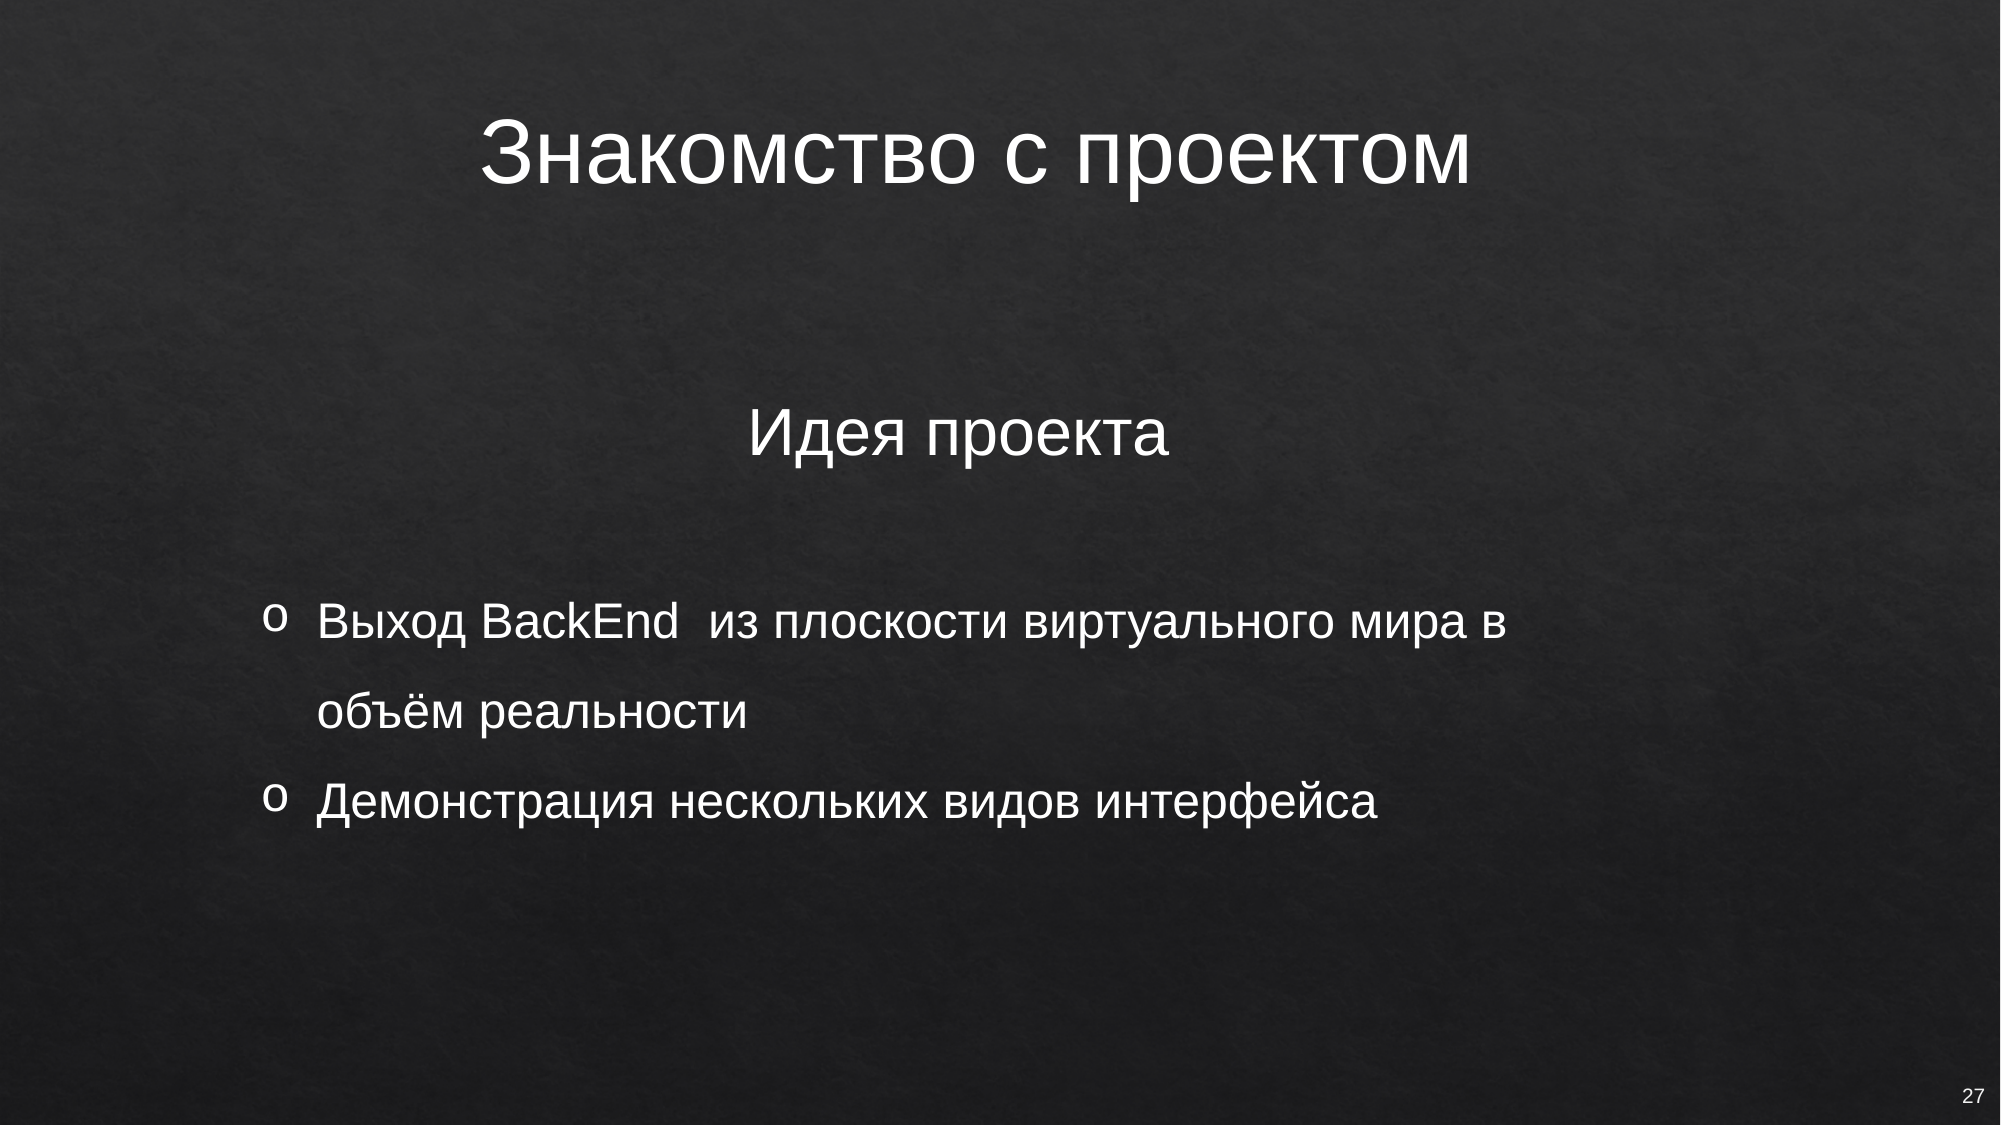

Знакомство с проектом
Идея проекта

Выход BackEnd  из плоскости виртуального мира в объём реальности
Демонстрация нескольких видов интерфейса

27